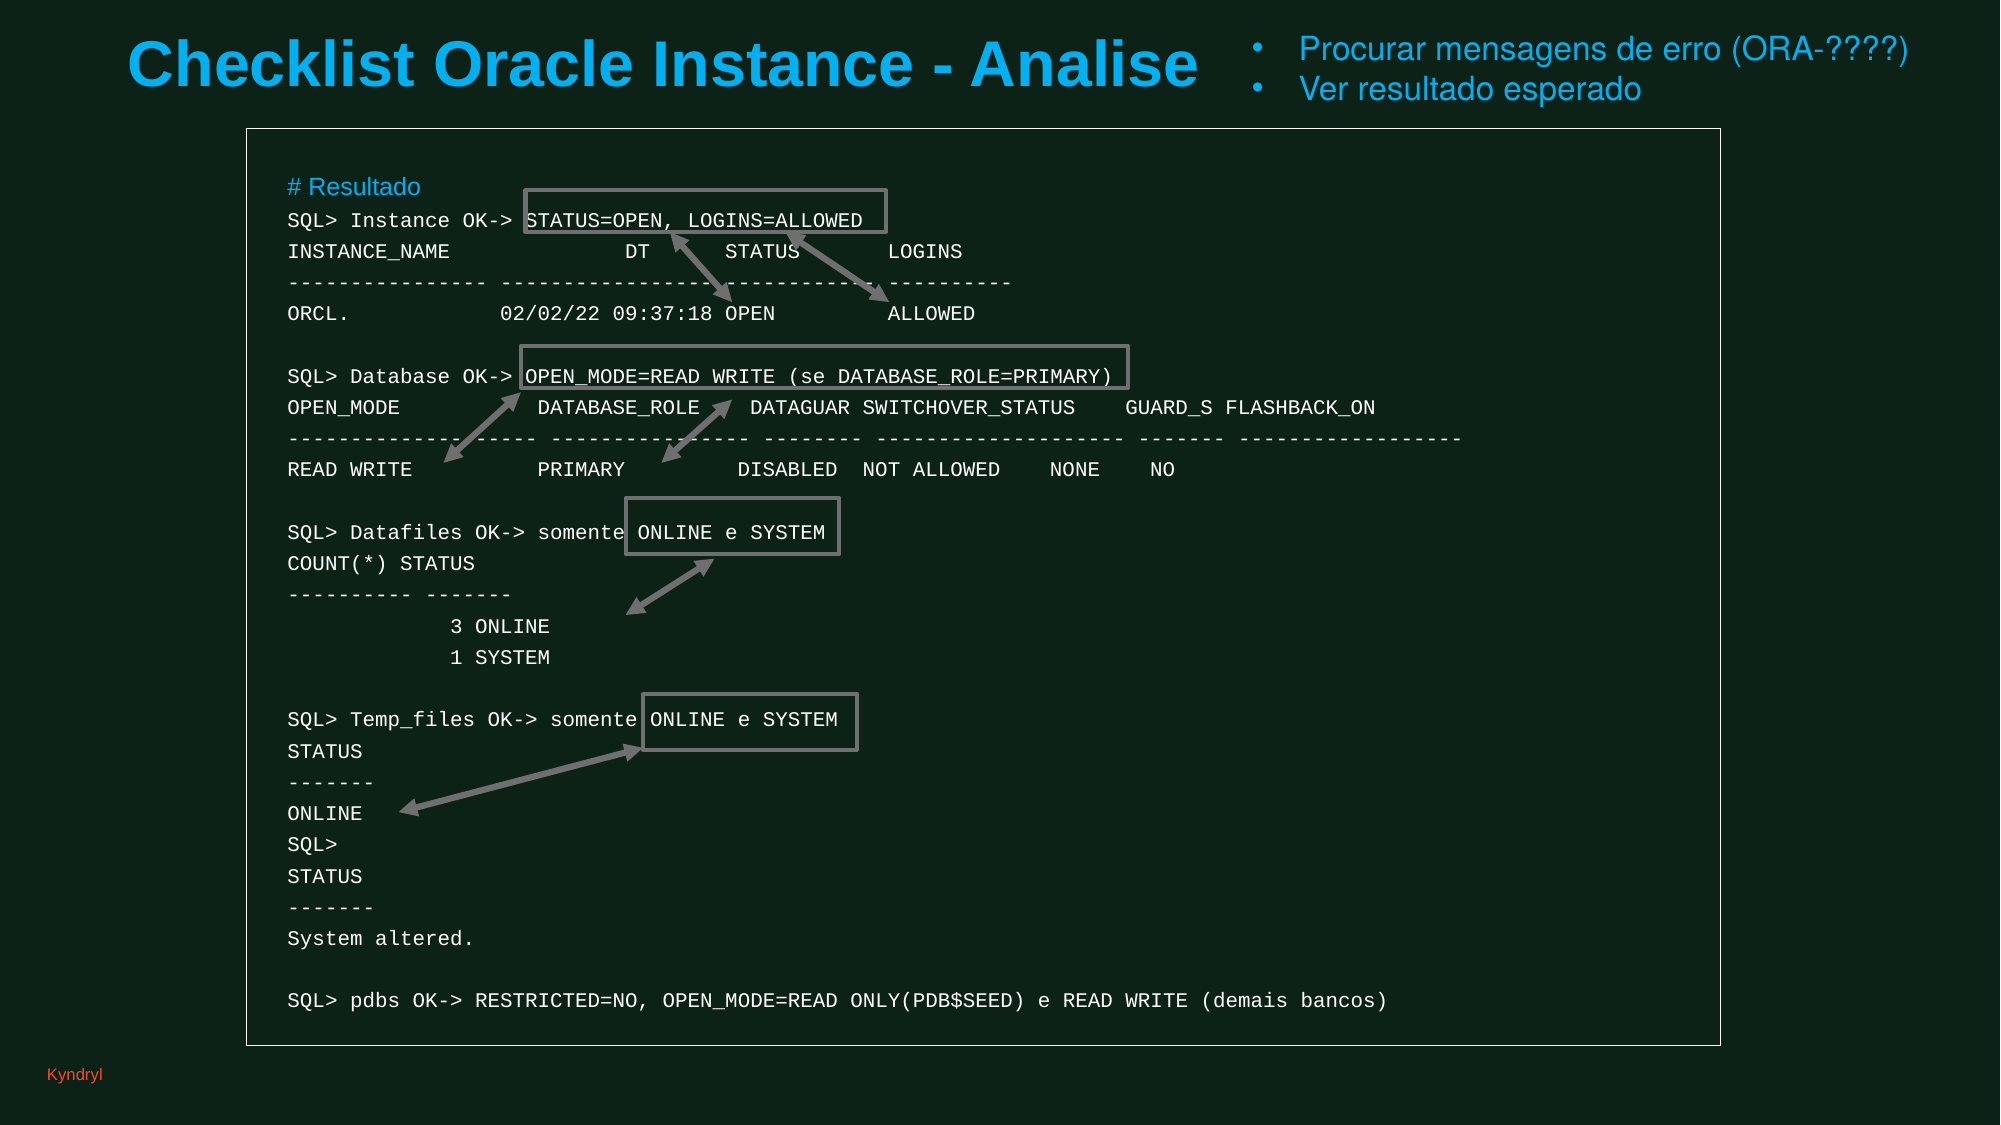

Procurar mensagens de erro (ORA-????)
Ver resultado esperado
# Checklist Oracle Instance - Analise
# Resultado
SQL> Instance OK-> STATUS=OPEN, LOGINS=ALLOWED
INSTANCE_NAME	   DT      STATUS       LOGINS
---------------- ----------------- ------------ ----------
ORCL.            02/02/22 09:37:18 OPEN         ALLOWED

SQL> Database OK-> OPEN_MODE=READ WRITE (se DATABASE_ROLE=PRIMARY)
OPEN_MODE	        DATABASE_ROLE    DATAGUAR SWITCHOVER_STATUS    GUARD_S FLASHBACK_ON
-------------------- ---------------- -------- -------------------- ------- ------------------
READ WRITE	        PRIMARY         DISABLED  NOT ALLOWED	 NONE    NO

SQL> Datafiles OK-> somente ONLINE e SYSTEM
COUNT(*) STATUS
---------- -------
	 3 ONLINE
	 1 SYSTEM

SQL> Temp_files OK-> somente ONLINE e SYSTEM
STATUS
-------
ONLINE
SQL>
STATUS
-------
System altered.

SQL> pdbs OK-> RESTRICTED=NO, OPEN_MODE=READ ONLY(PDB$SEED) e READ WRITE (demais bancos)